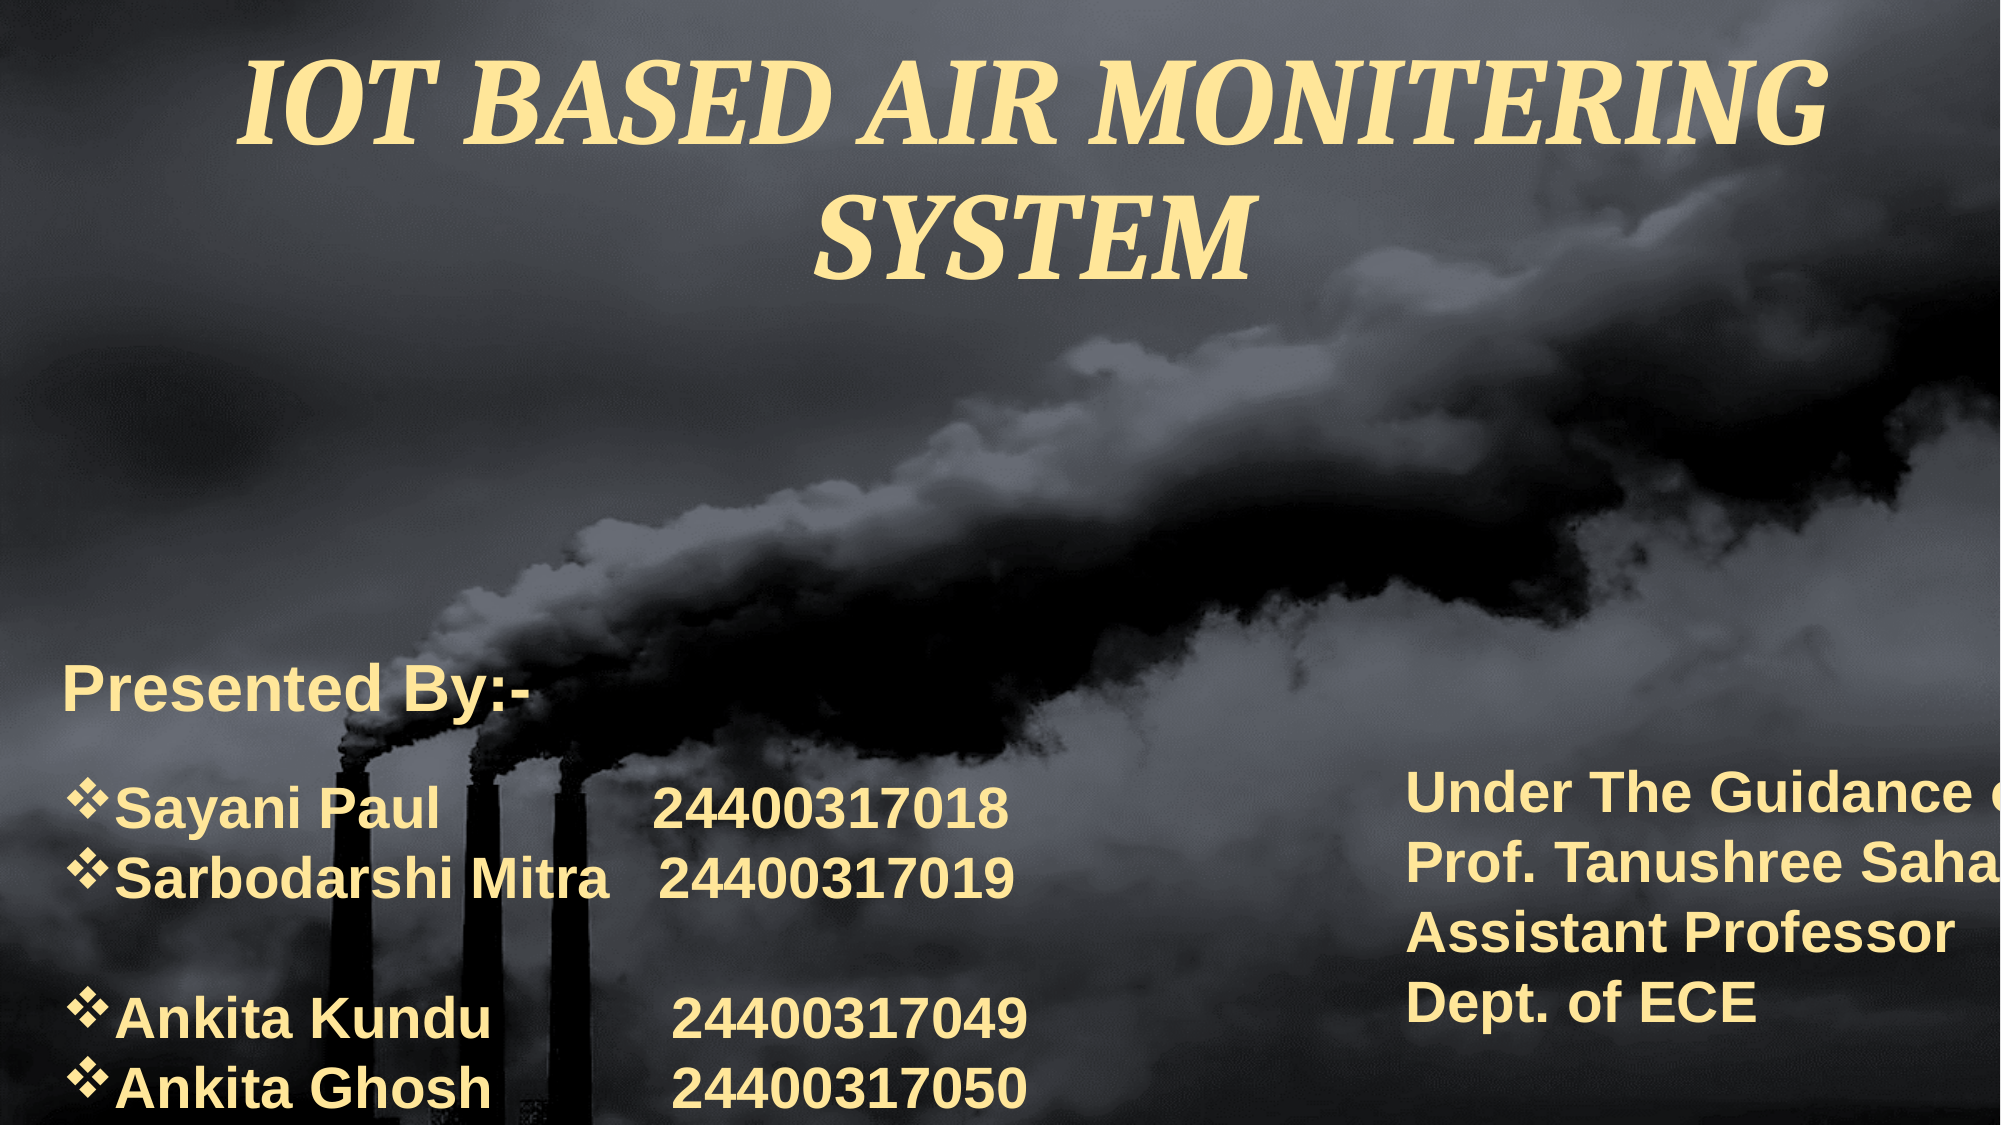

# IOT BASED AIR MONITERING SYSTEM
Presented By:-

Sayani Paul             24400317018
Sarbodarshi Mitra   24400317019
Ankita Kundu           24400317049
Ankita Ghosh           24400317050

Under The Guidance of
Prof. Tanushree Saha
Assistant Professor
Dept. of ECE